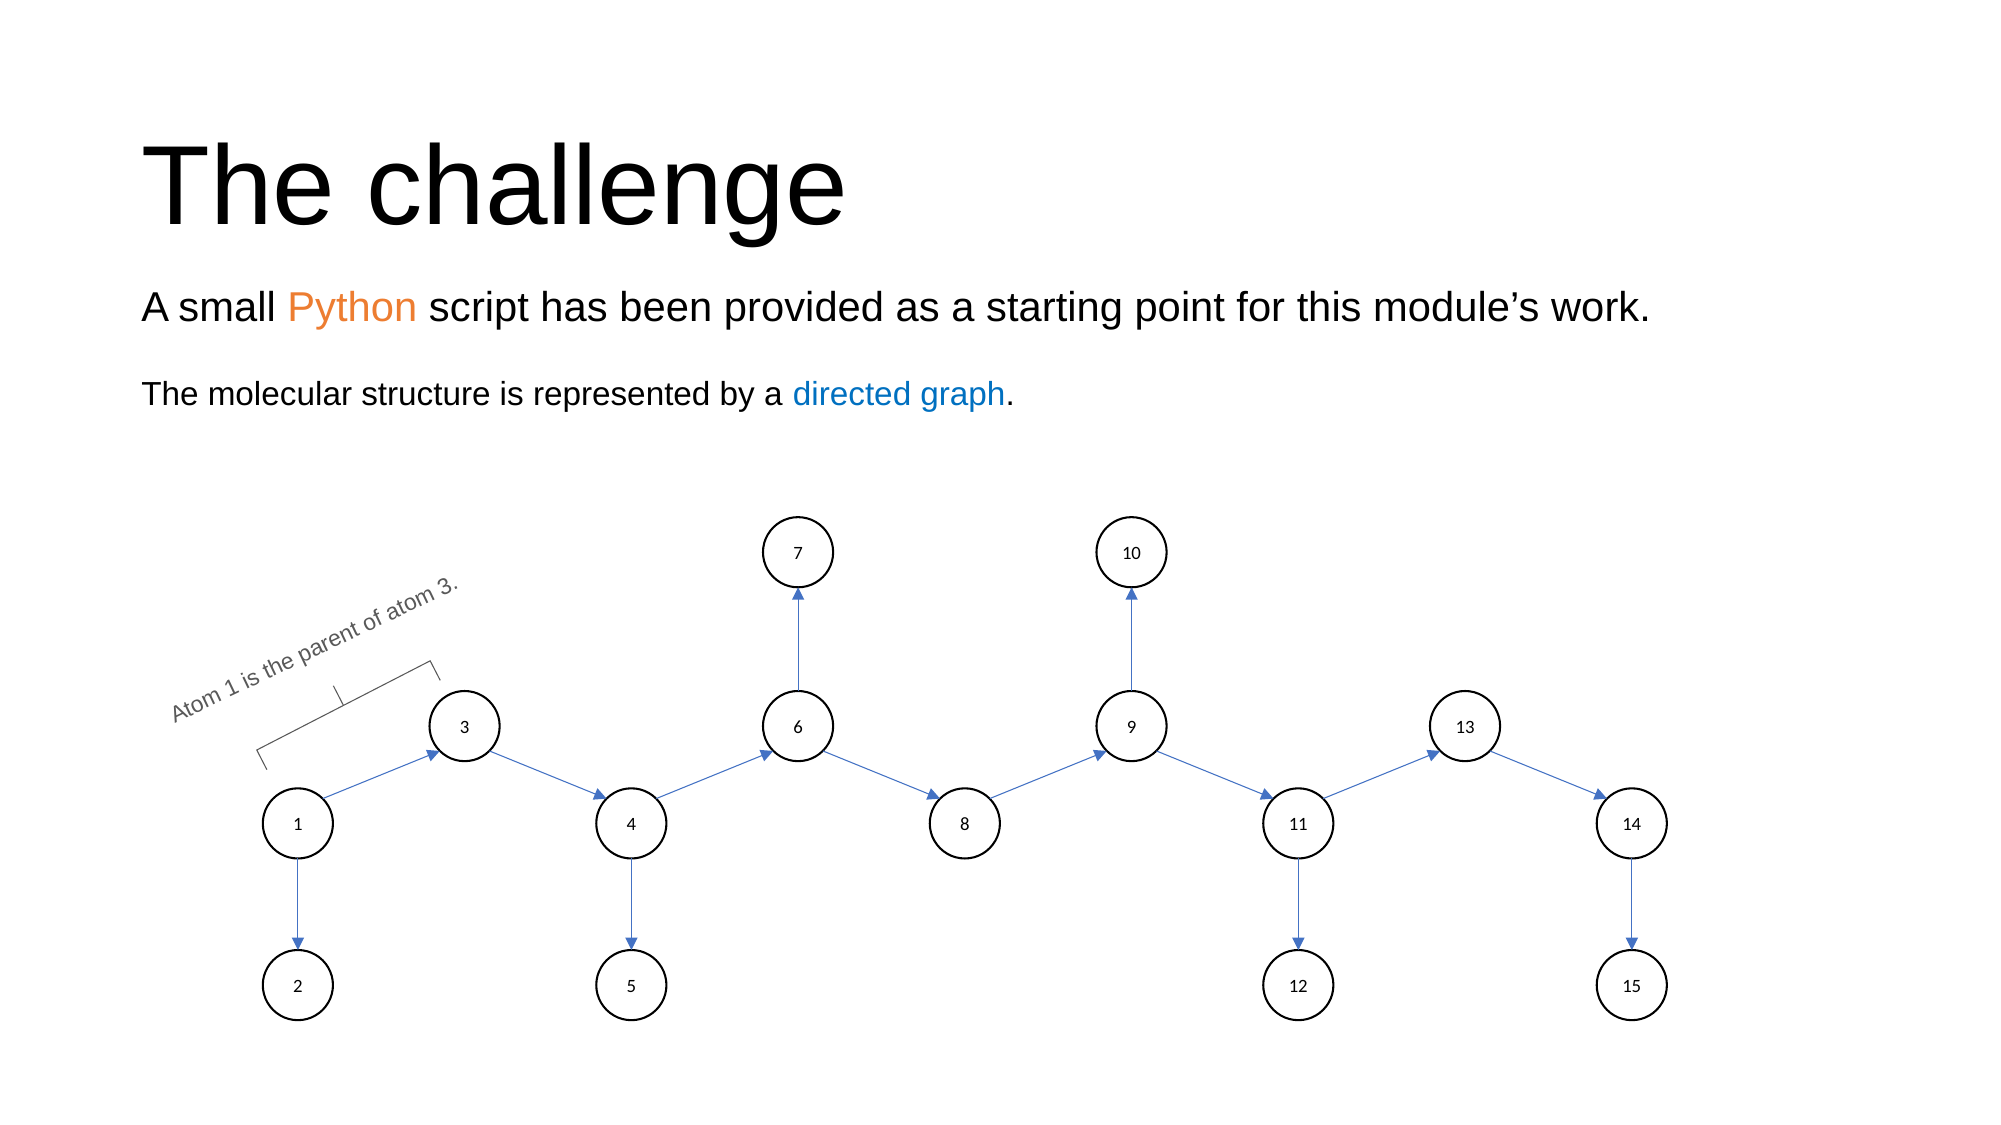

The challenge
A small Python script has been provided as a starting point for this module’s work.
The molecular structure is represented by a directed graph.
10
7
3
6
9
13
1
4
8
11
14
15
12
2
5

Atom 1 is the parent of atom 3.